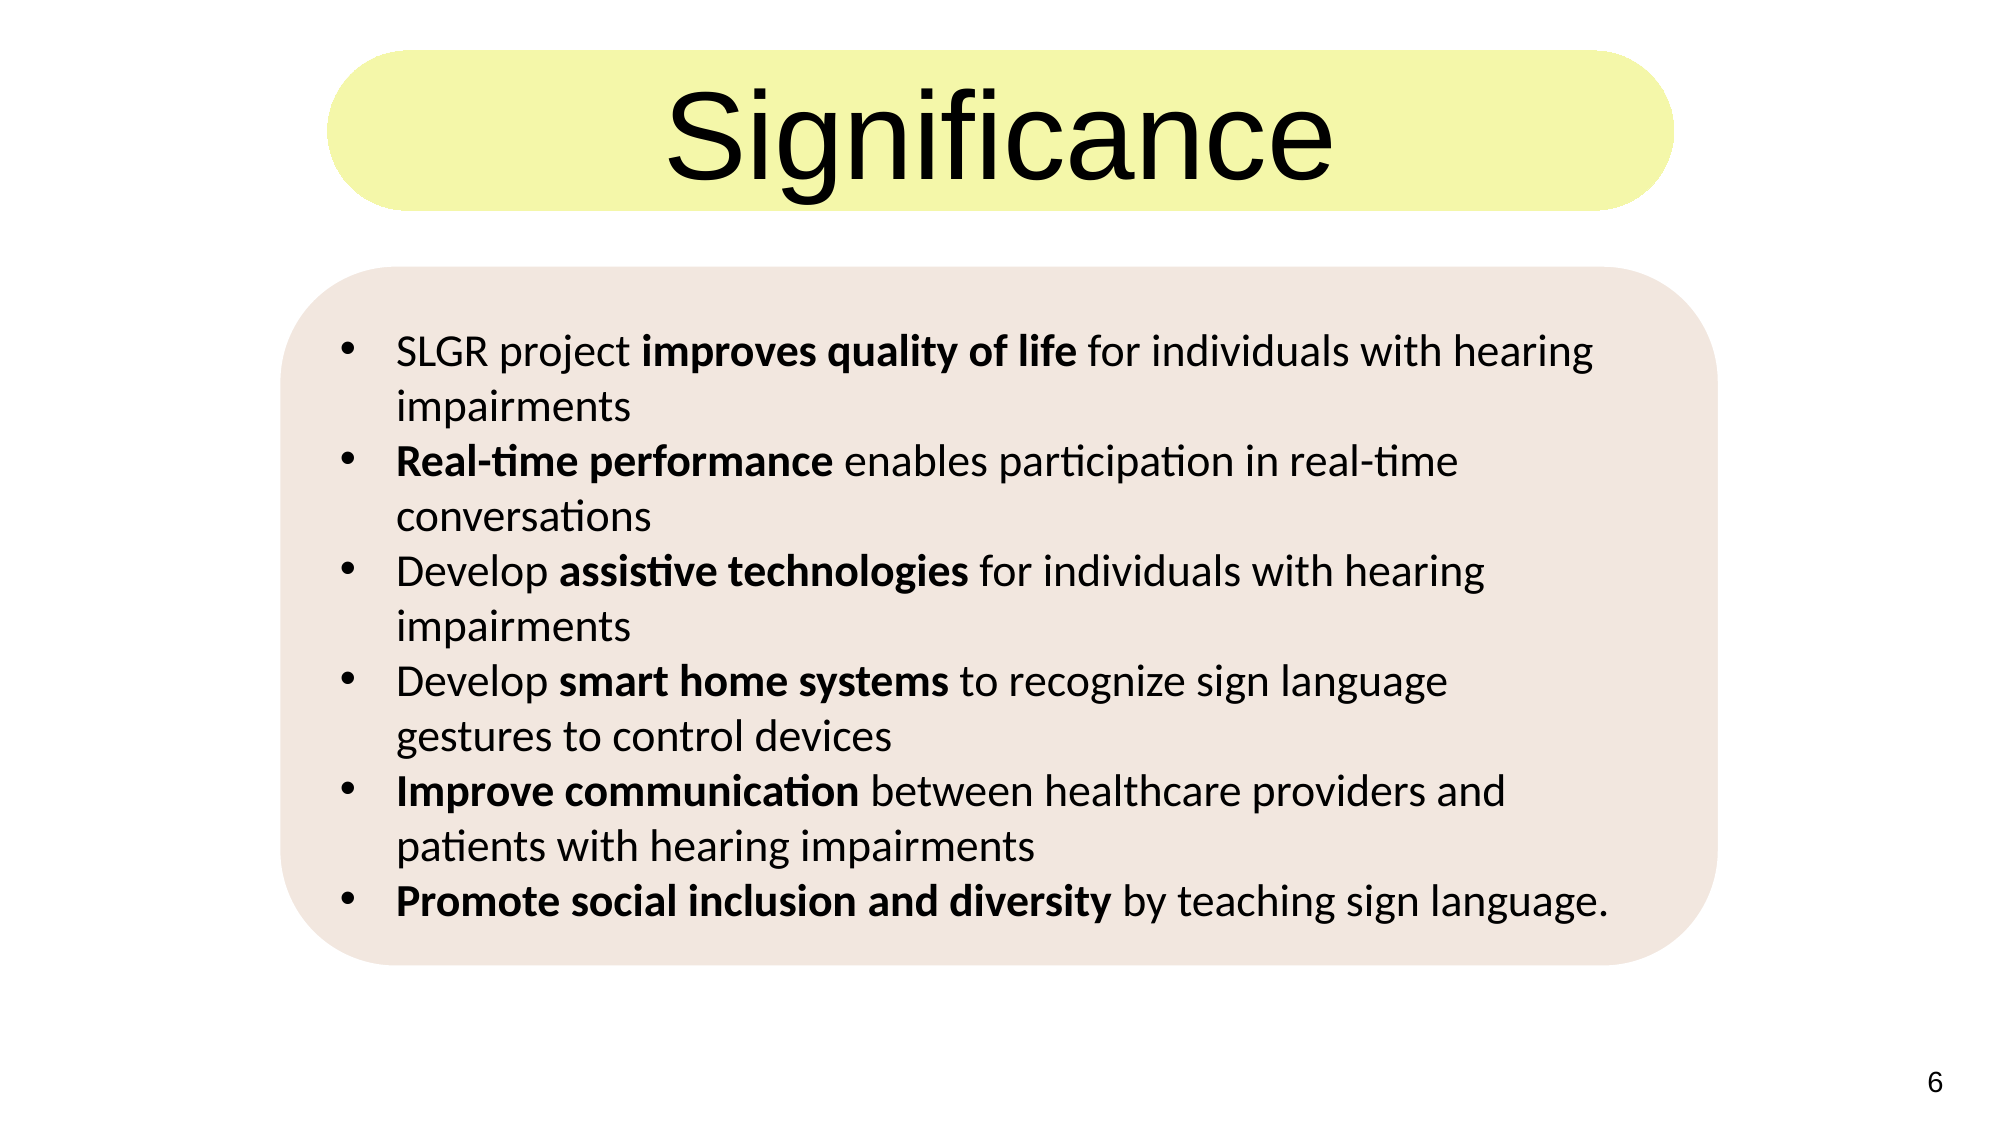

Significance

SLGR project improves quality of life for individuals with hearing impairments
Real-time performance enables participation in real-time conversations
Develop assistive technologies for individuals with hearing impairments
Develop smart home systems to recognize sign language gestures to control devices
Improve communication between healthcare providers and patients with hearing impairments
Promote social inclusion and diversity by teaching sign language.

6